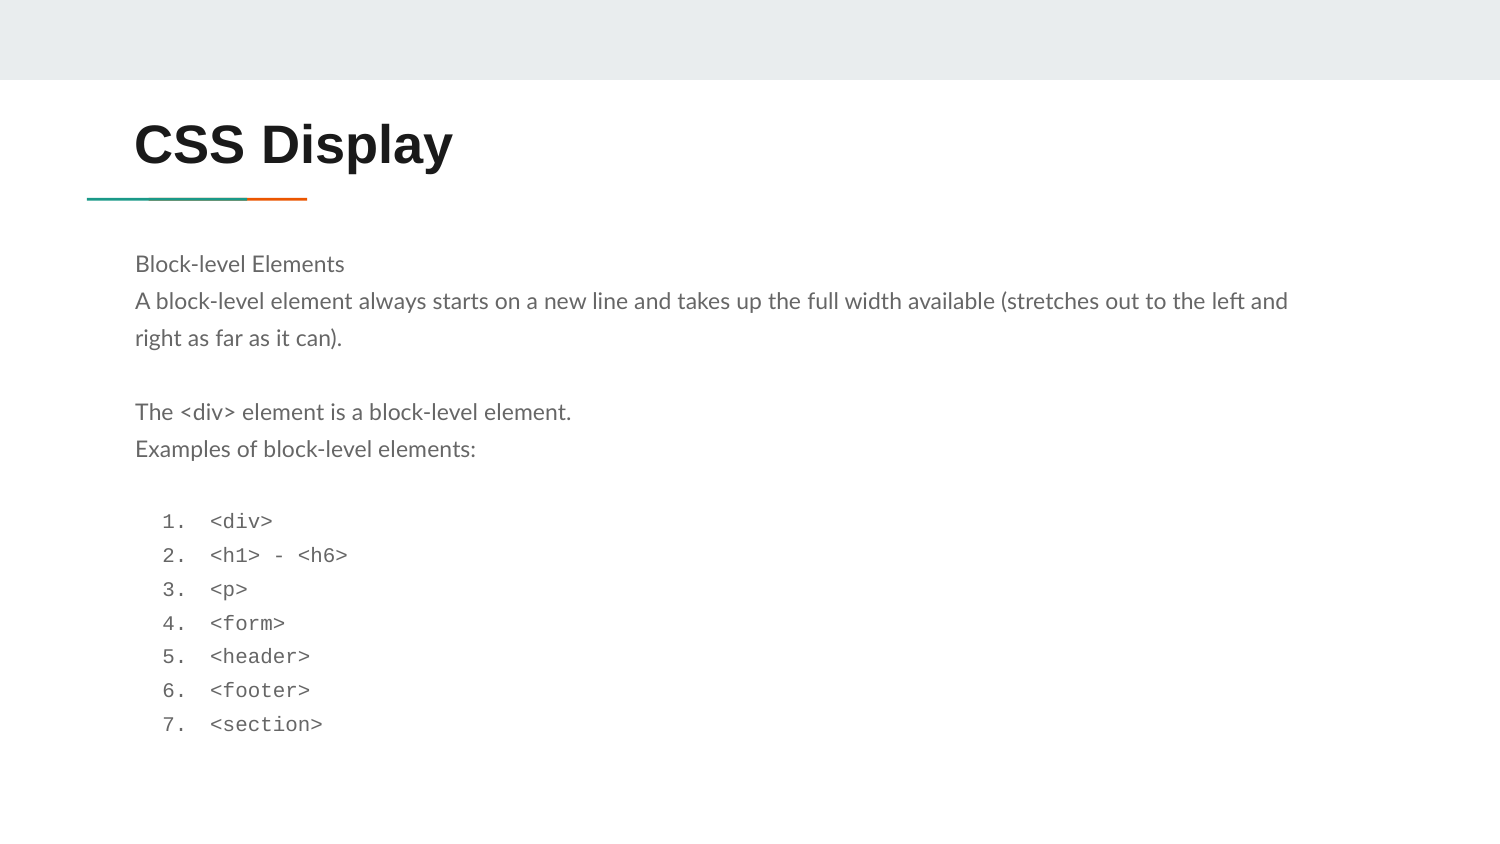

# CSS Display
Block-level Elements
A block-level element always starts on a new line and takes up the full width available (stretches out to the left and
right as far as it can).

The <div> element is a block-level element.
Examples of block-level elements:

<div>
<h1> - <h6>
<p>
<form>
<header>
<footer>
<section>